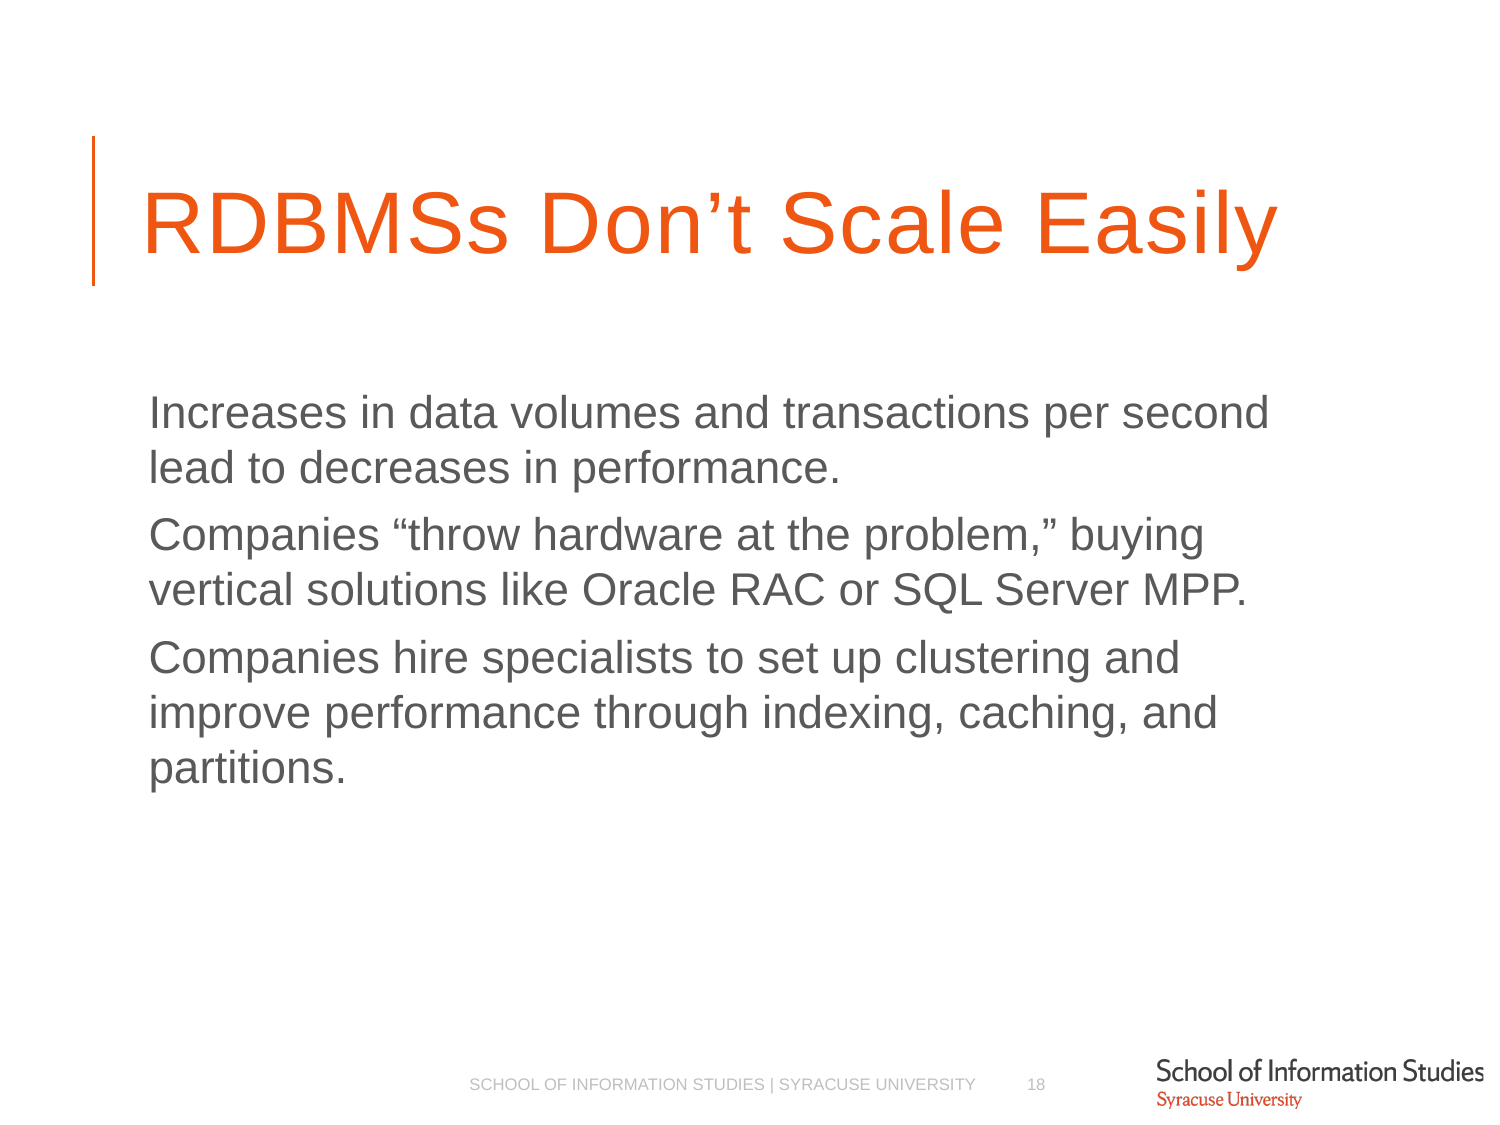

# RDBMSs Don’t Scale Easily
Increases in data volumes and transactions per second lead to decreases in performance.
Companies “throw hardware at the problem,” buying vertical solutions like Oracle RAC or SQL Server MPP.
Companies hire specialists to set up clustering and improve performance through indexing, caching, and partitions.
School of Information Studies | Syracuse University
18